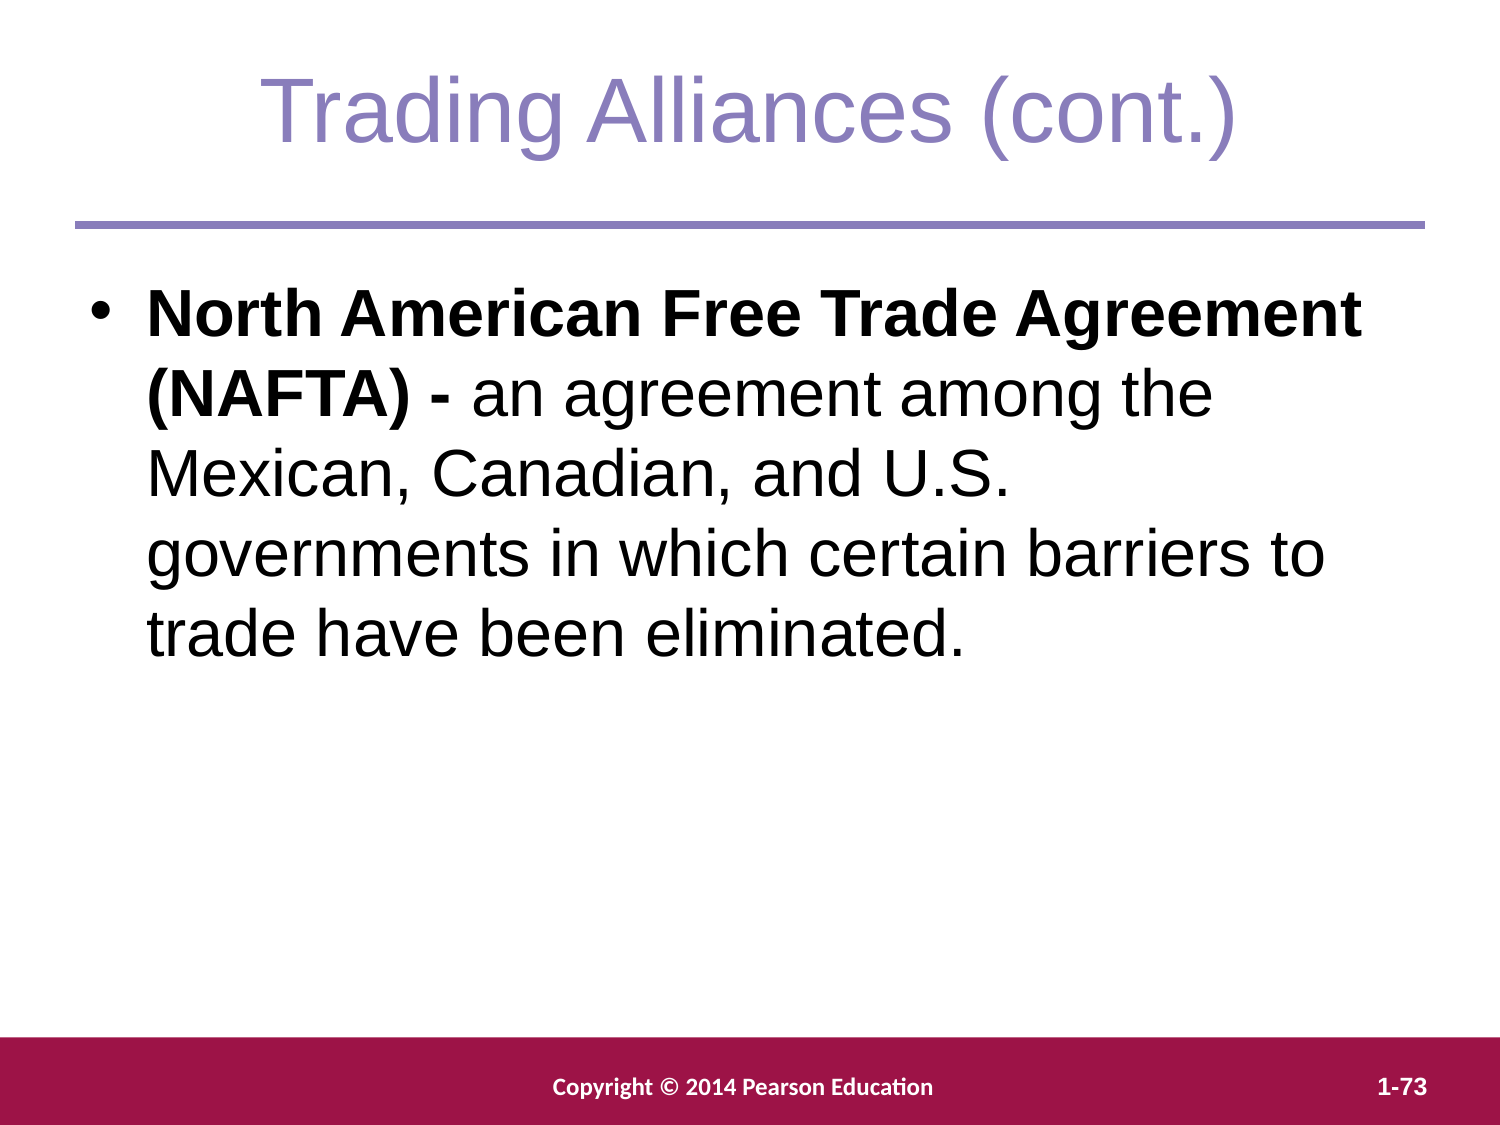

Trading Alliances (cont.)
North American Free Trade Agreement (NAFTA) - an agreement among the Mexican, Canadian, and U.S. governments in which certain barriers to trade have been eliminated.